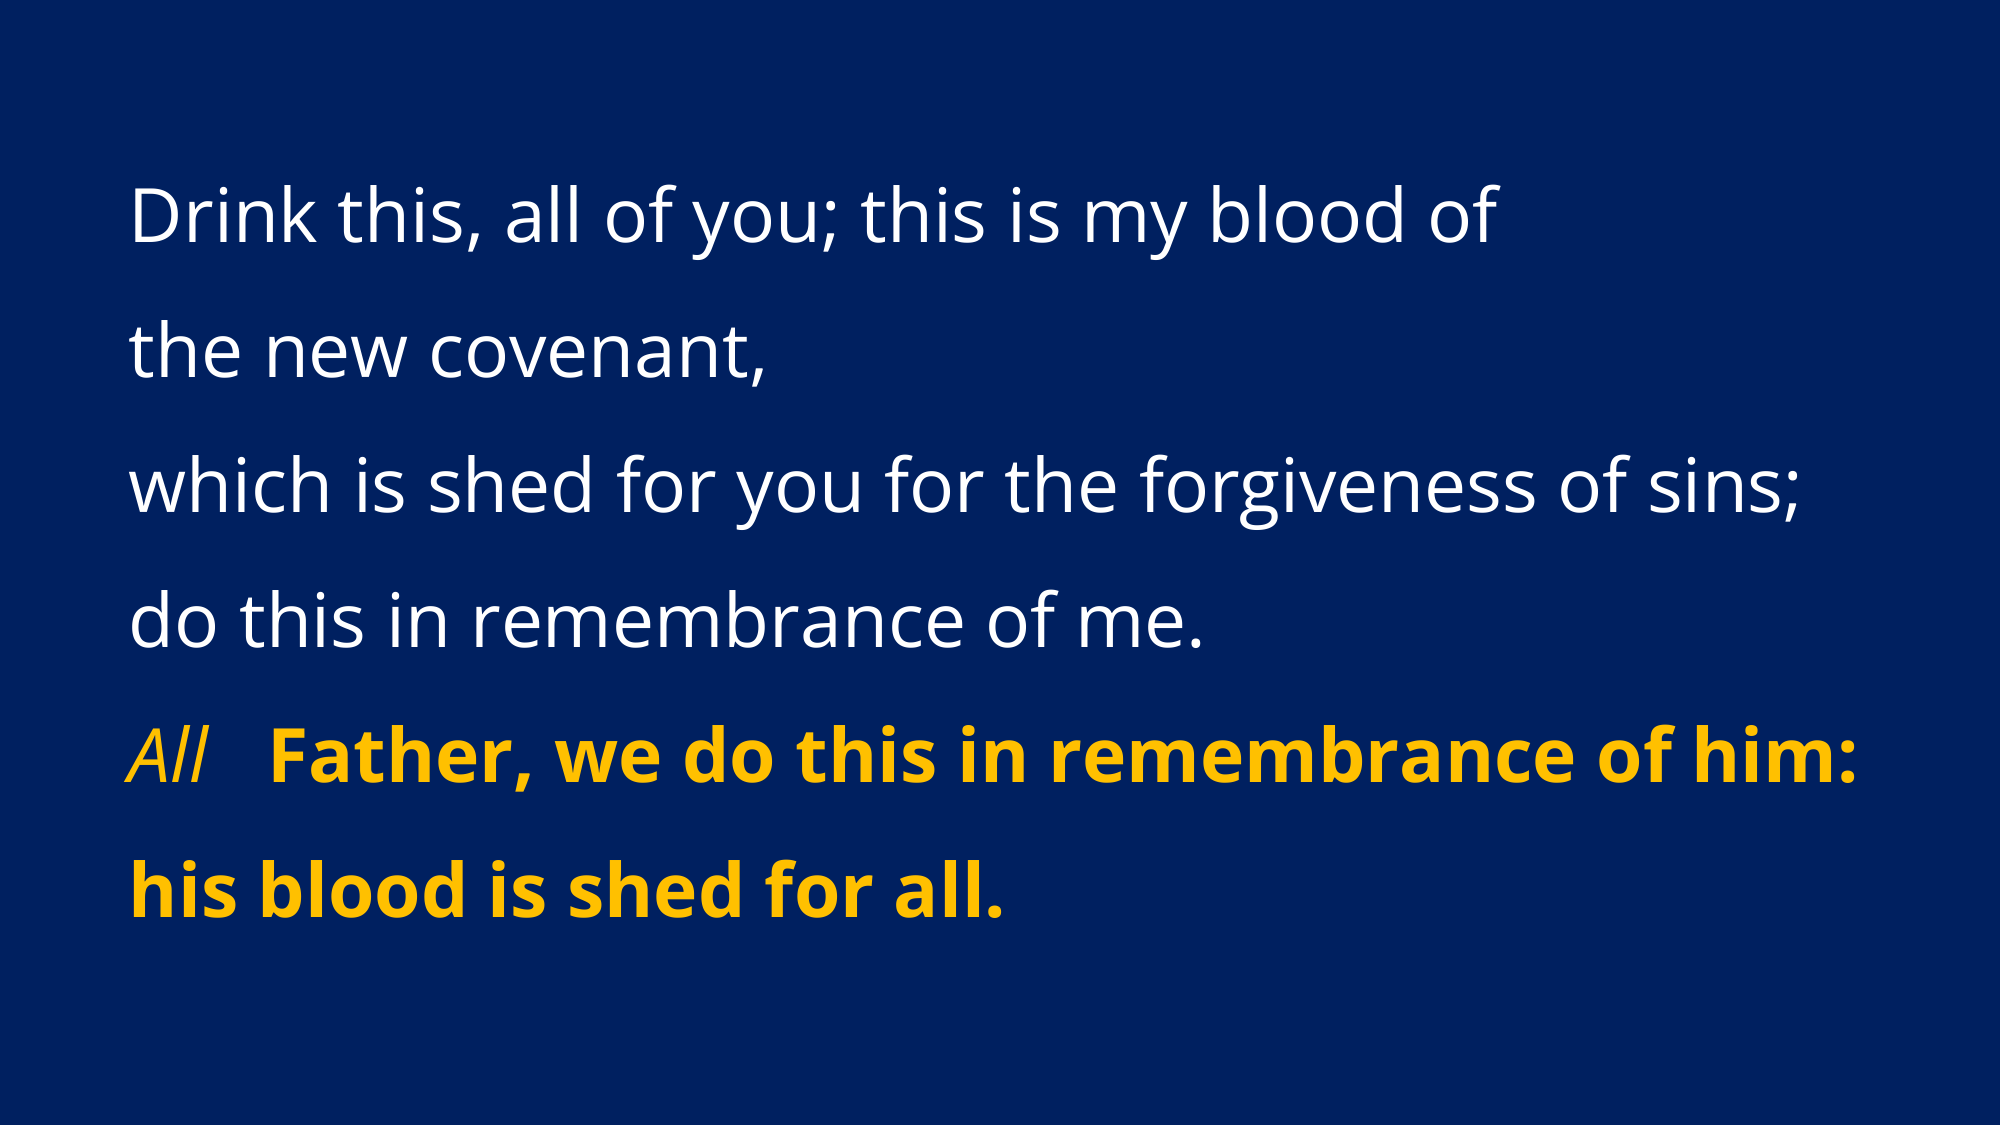

Drink this, all of you; this is my blood of
the new covenant,
which is shed for you for the forgiveness of sins;
do this in remembrance of me.
All   Father, we do this in remembrance of him:
his blood is shed for all.